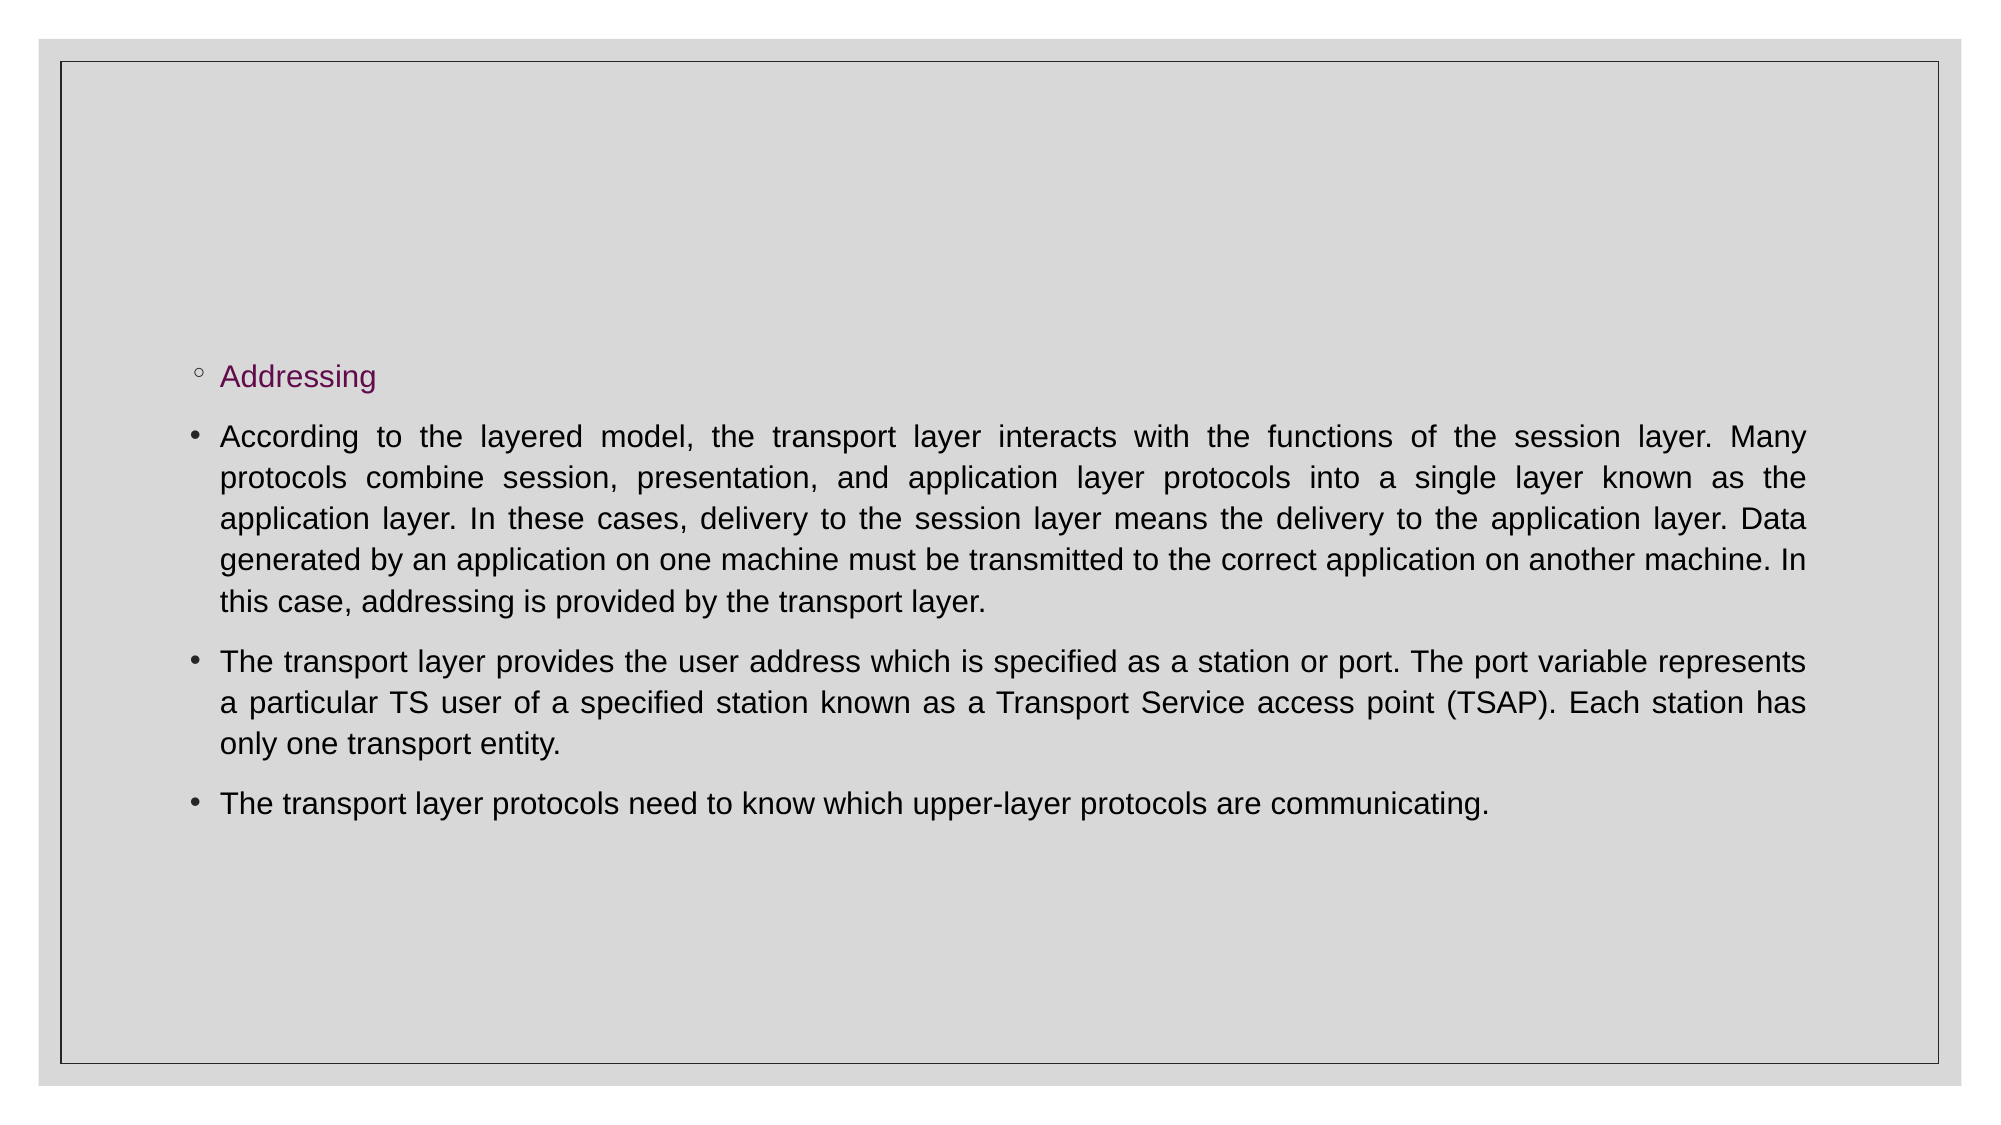

Addressing
According to the layered model, the transport layer interacts with the functions of the session layer. Many protocols combine session, presentation, and application layer protocols into a single layer known as the application layer. In these cases, delivery to the session layer means the delivery to the application layer. Data generated by an application on one machine must be transmitted to the correct application on another machine. In this case, addressing is provided by the transport layer.
The transport layer provides the user address which is specified as a station or port. The port variable represents a particular TS user of a specified station known as a Transport Service access point (TSAP). Each station has only one transport entity.
The transport layer protocols need to know which upper-layer protocols are communicating.